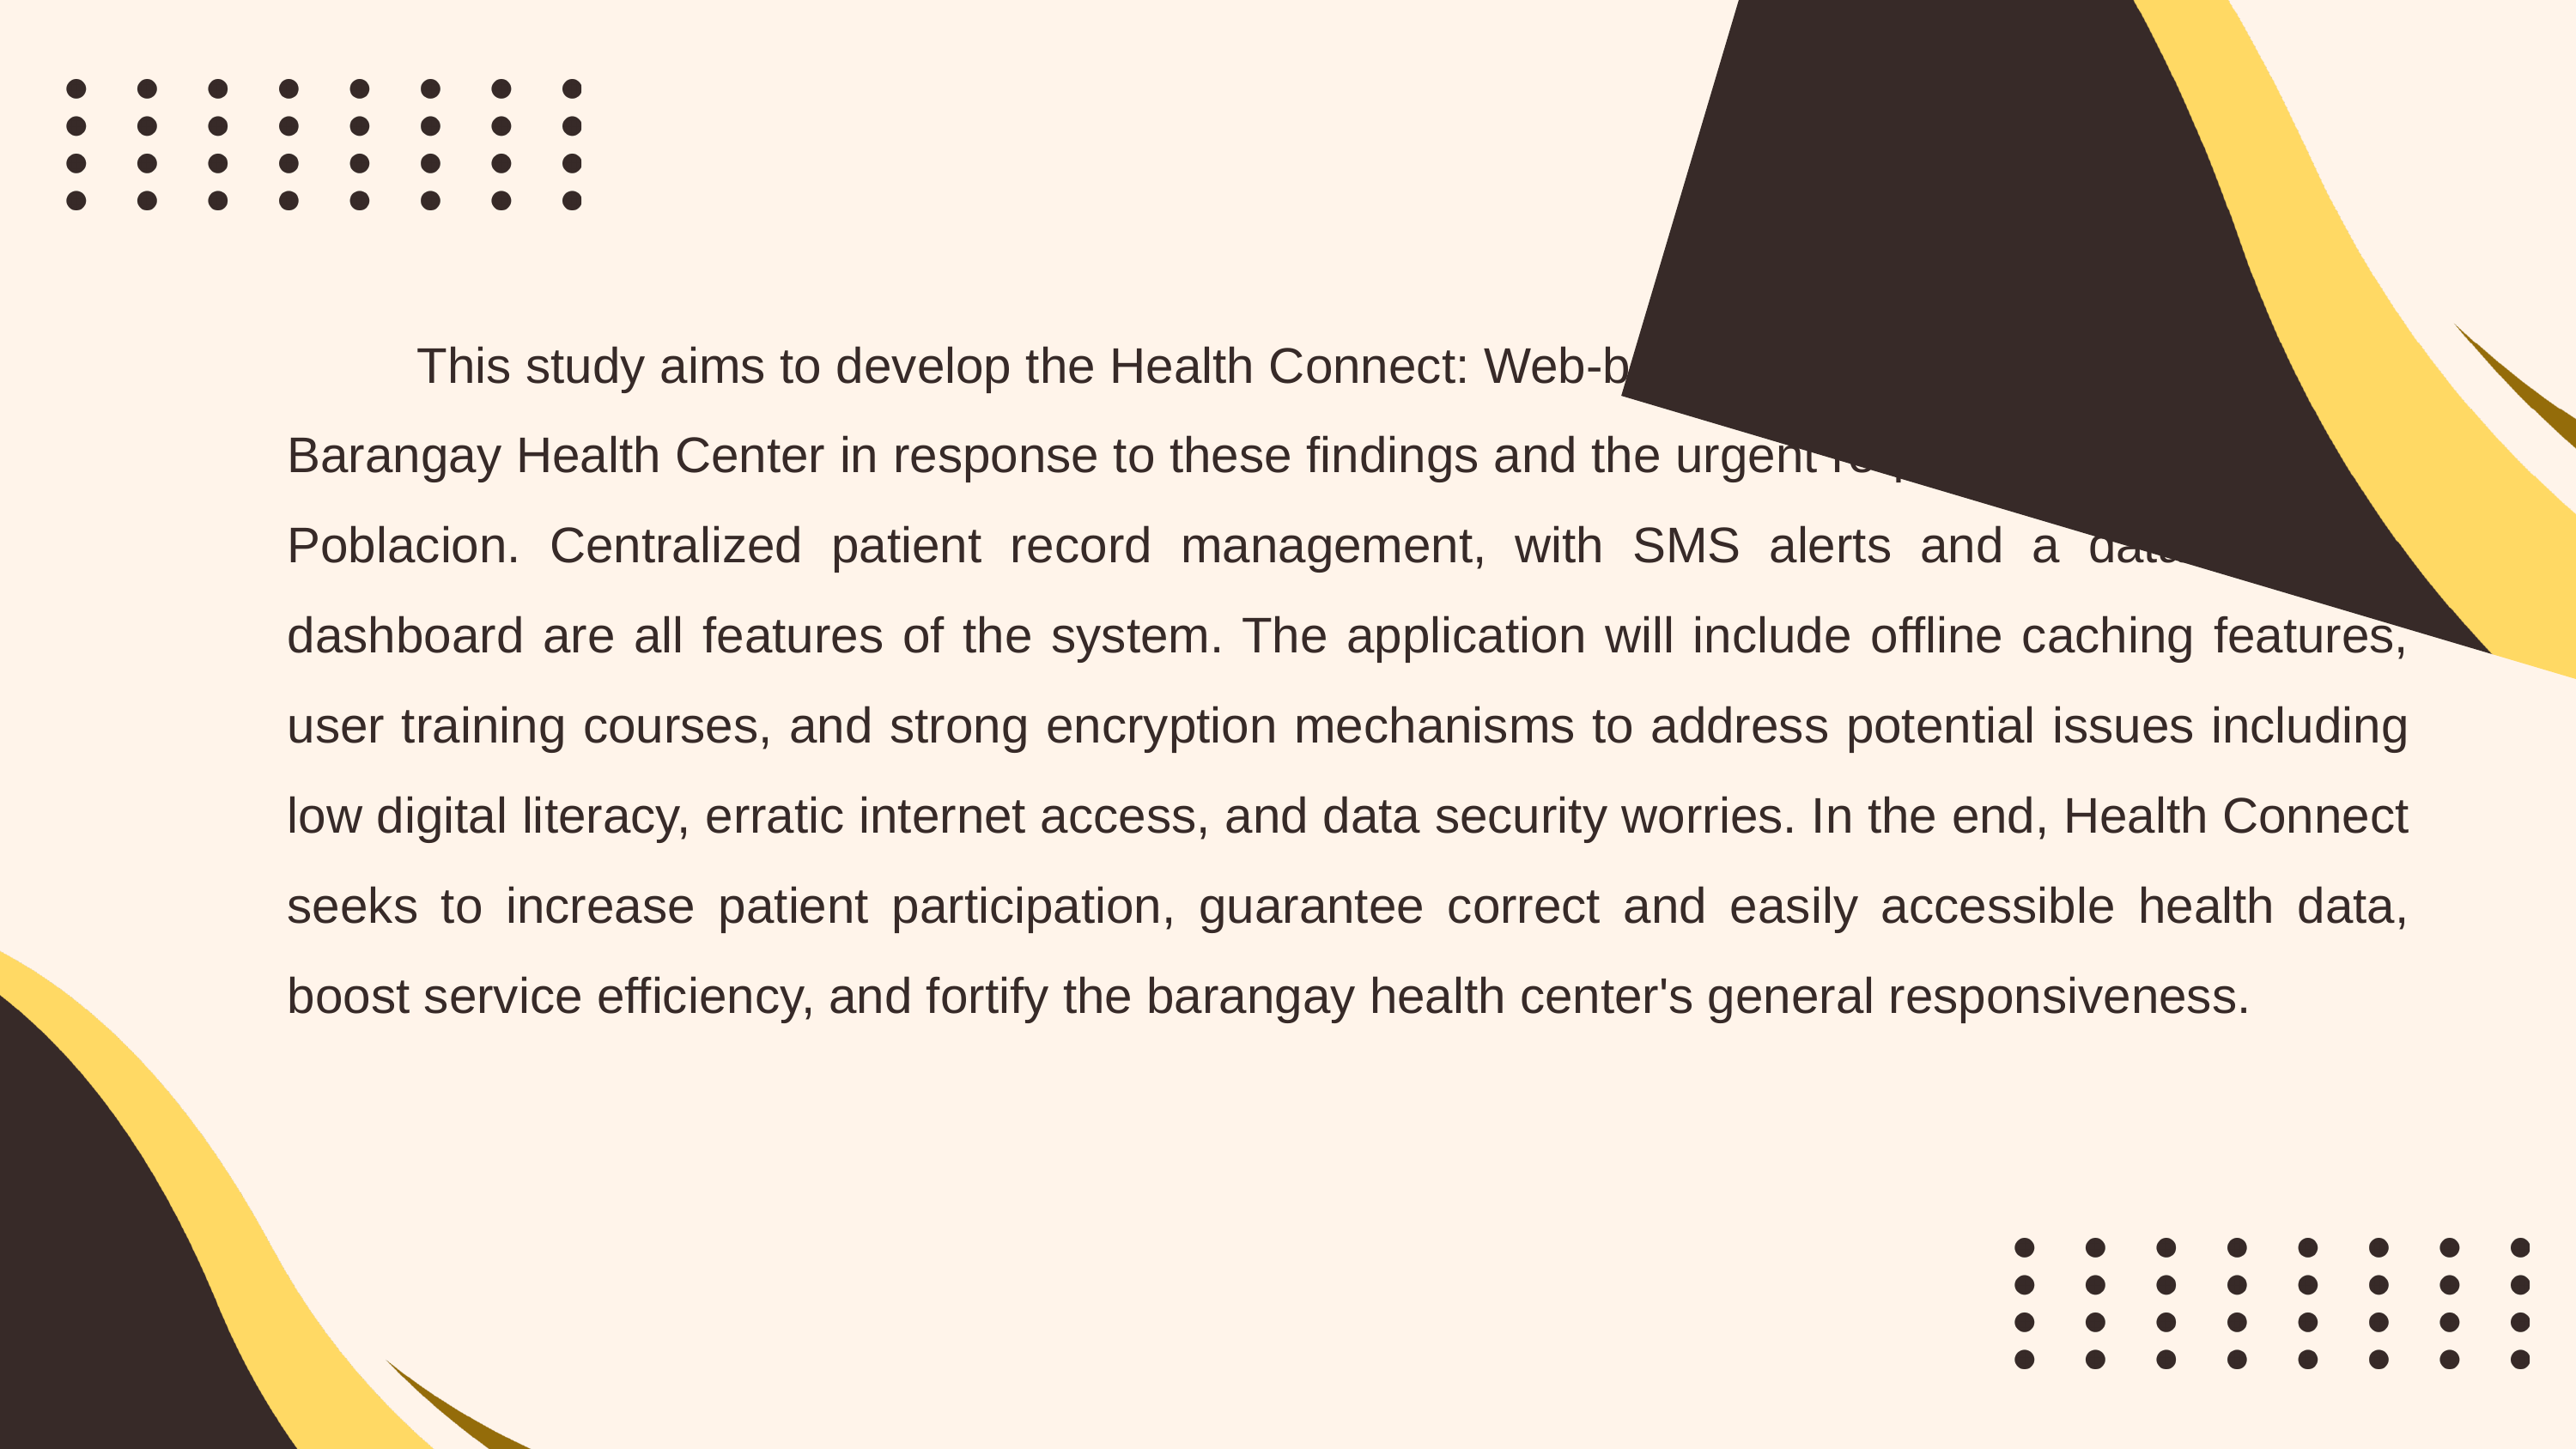

This study aims to develop the Health Connect: Web-based health monitoring services for Barangay Health Center in response to these findings and the urgent requirements of Barangay Poblacion. Centralized patient record management, with SMS alerts and a data analytics dashboard are all features of the system. The application will include offline caching features, user training courses, and strong encryption mechanisms to address potential issues including low digital literacy, erratic internet access, and data security worries. In the end, Health Connect seeks to increase patient participation, guarantee correct and easily accessible health data, boost service efficiency, and fortify the barangay health center's general responsiveness.